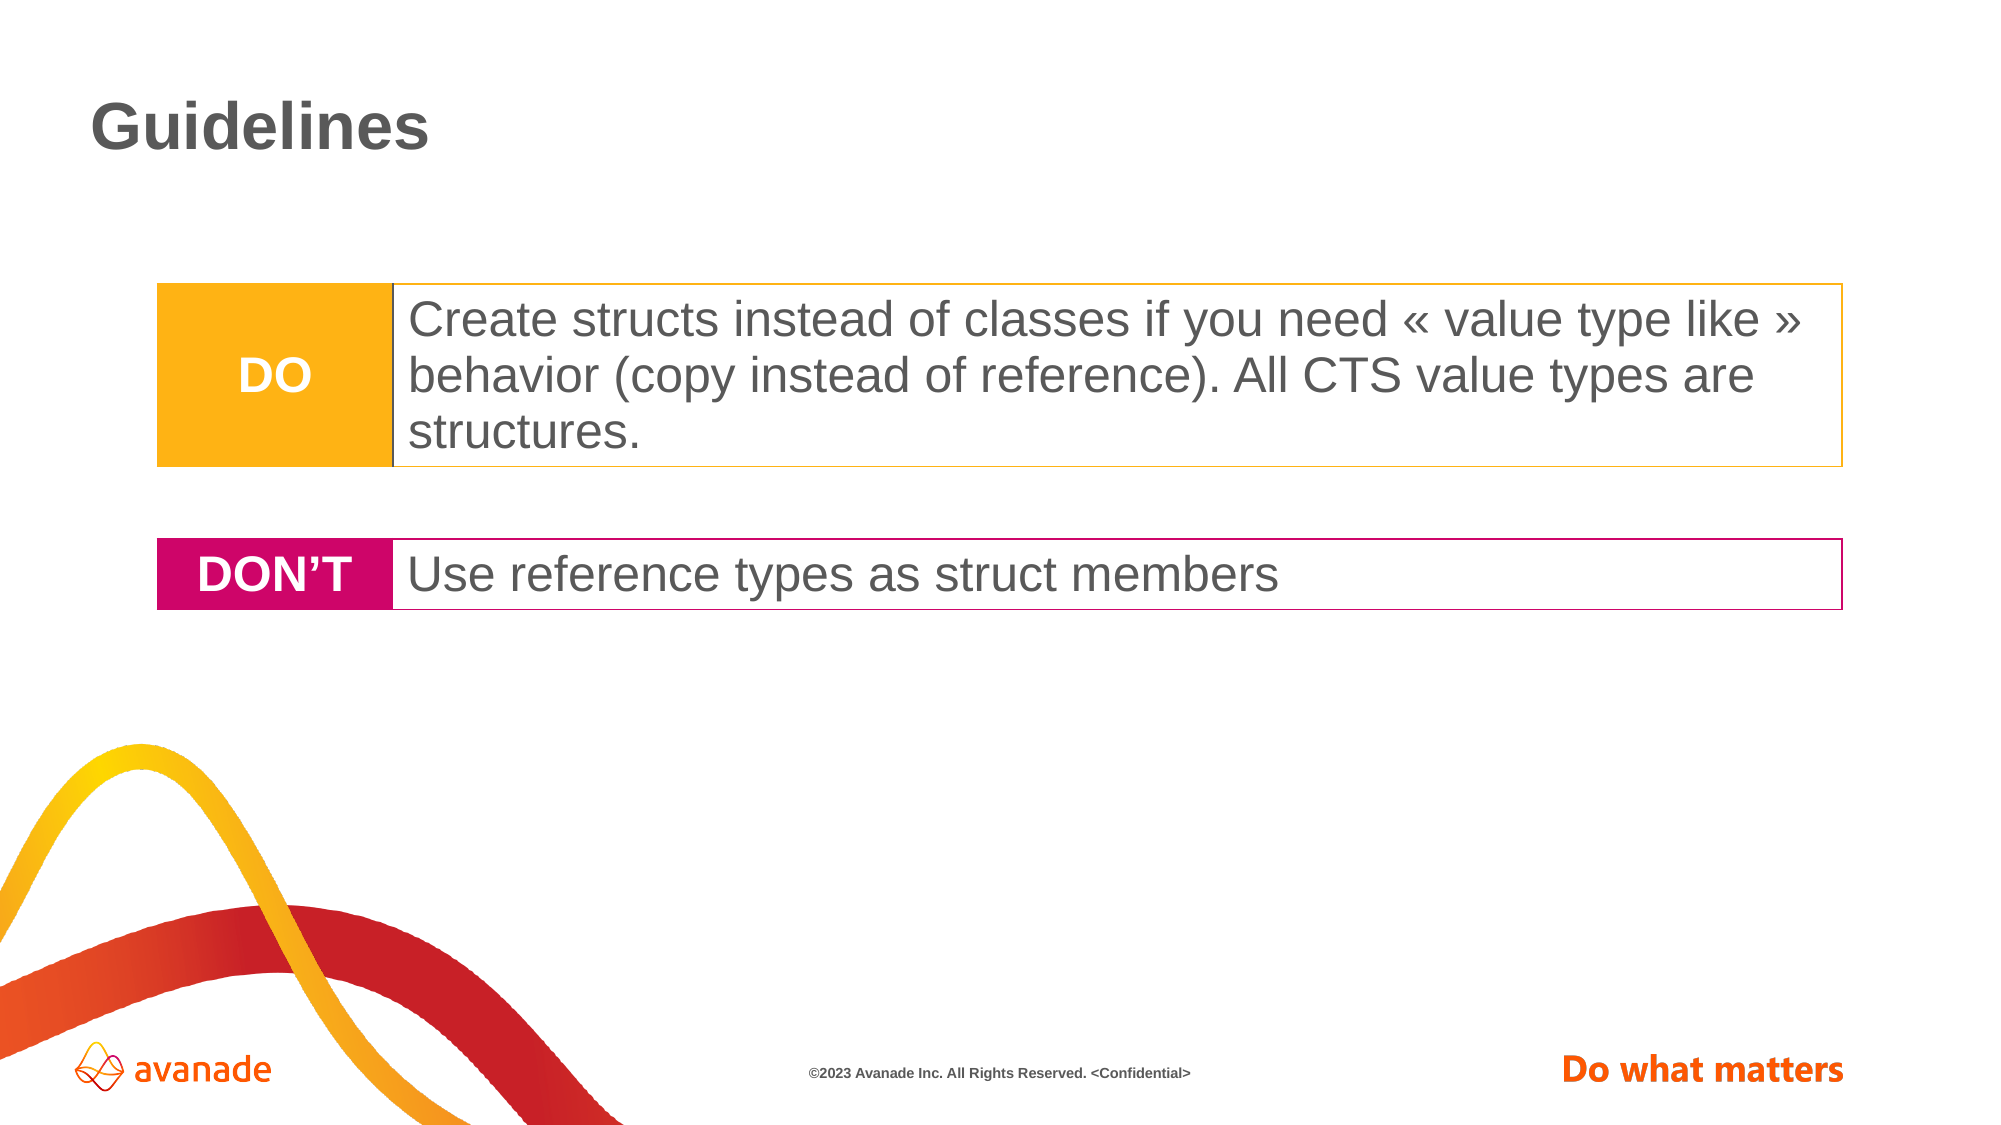

# Guidelines
| DO | Create structs instead of classes if you need « value type like » behavior (copy instead of reference). All CTS value types are structures. |
| --- | --- |
| DON’T | Use reference types as struct members |
| --- | --- |